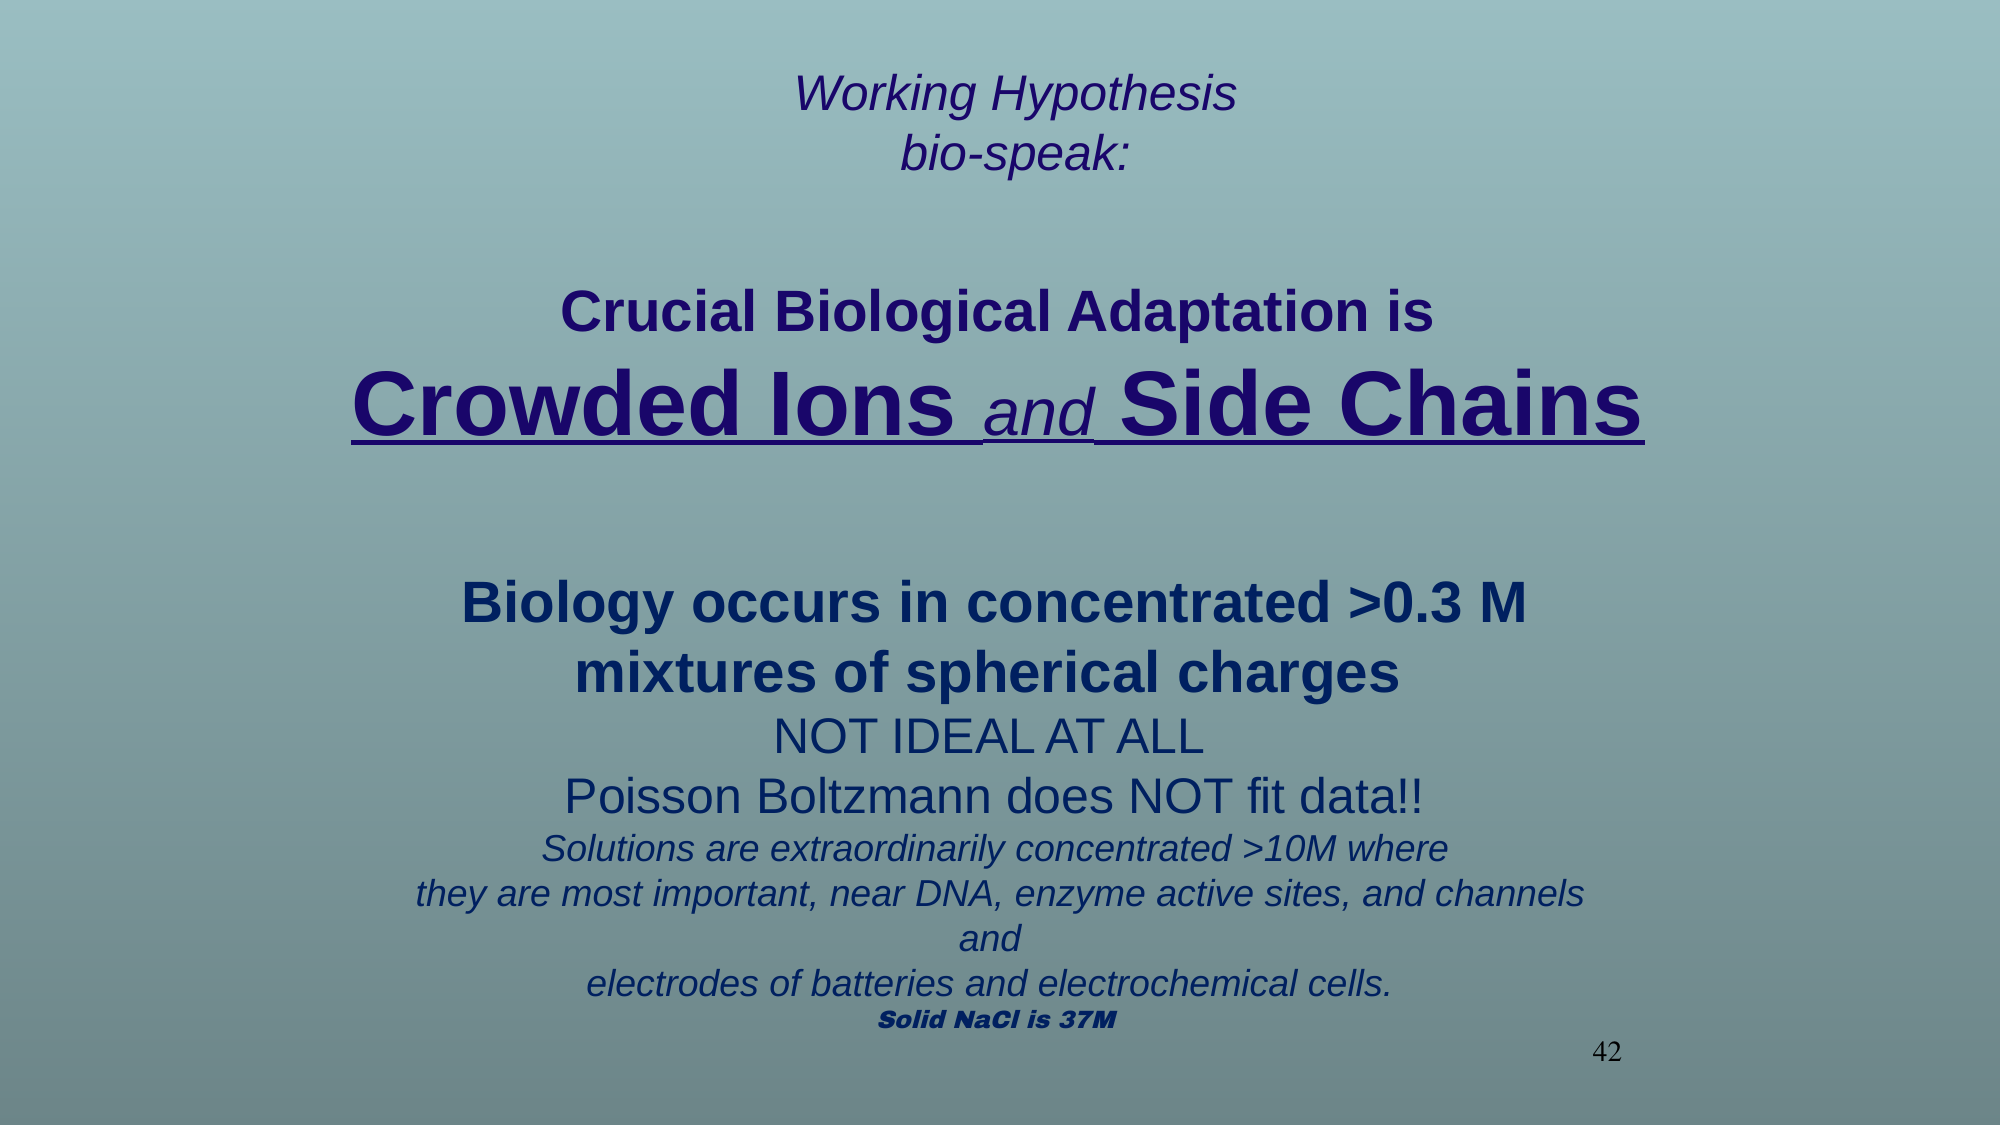

Working Hypothesis
bio-speak:
Crucial Biological Adaptation is
Crowded Ions and Side Chains
Biology occurs in concentrated >0.3 M mixtures of spherical charges
NOT IDEAL AT ALL
Poisson Boltzmann does NOT fit data!!
Solutions are extraordinarily concentrated >10M where
 they are most important, near DNA, enzyme active sites, and channels and
electrodes of batteries and electrochemical cells.
Solid NaCl is 37M

42